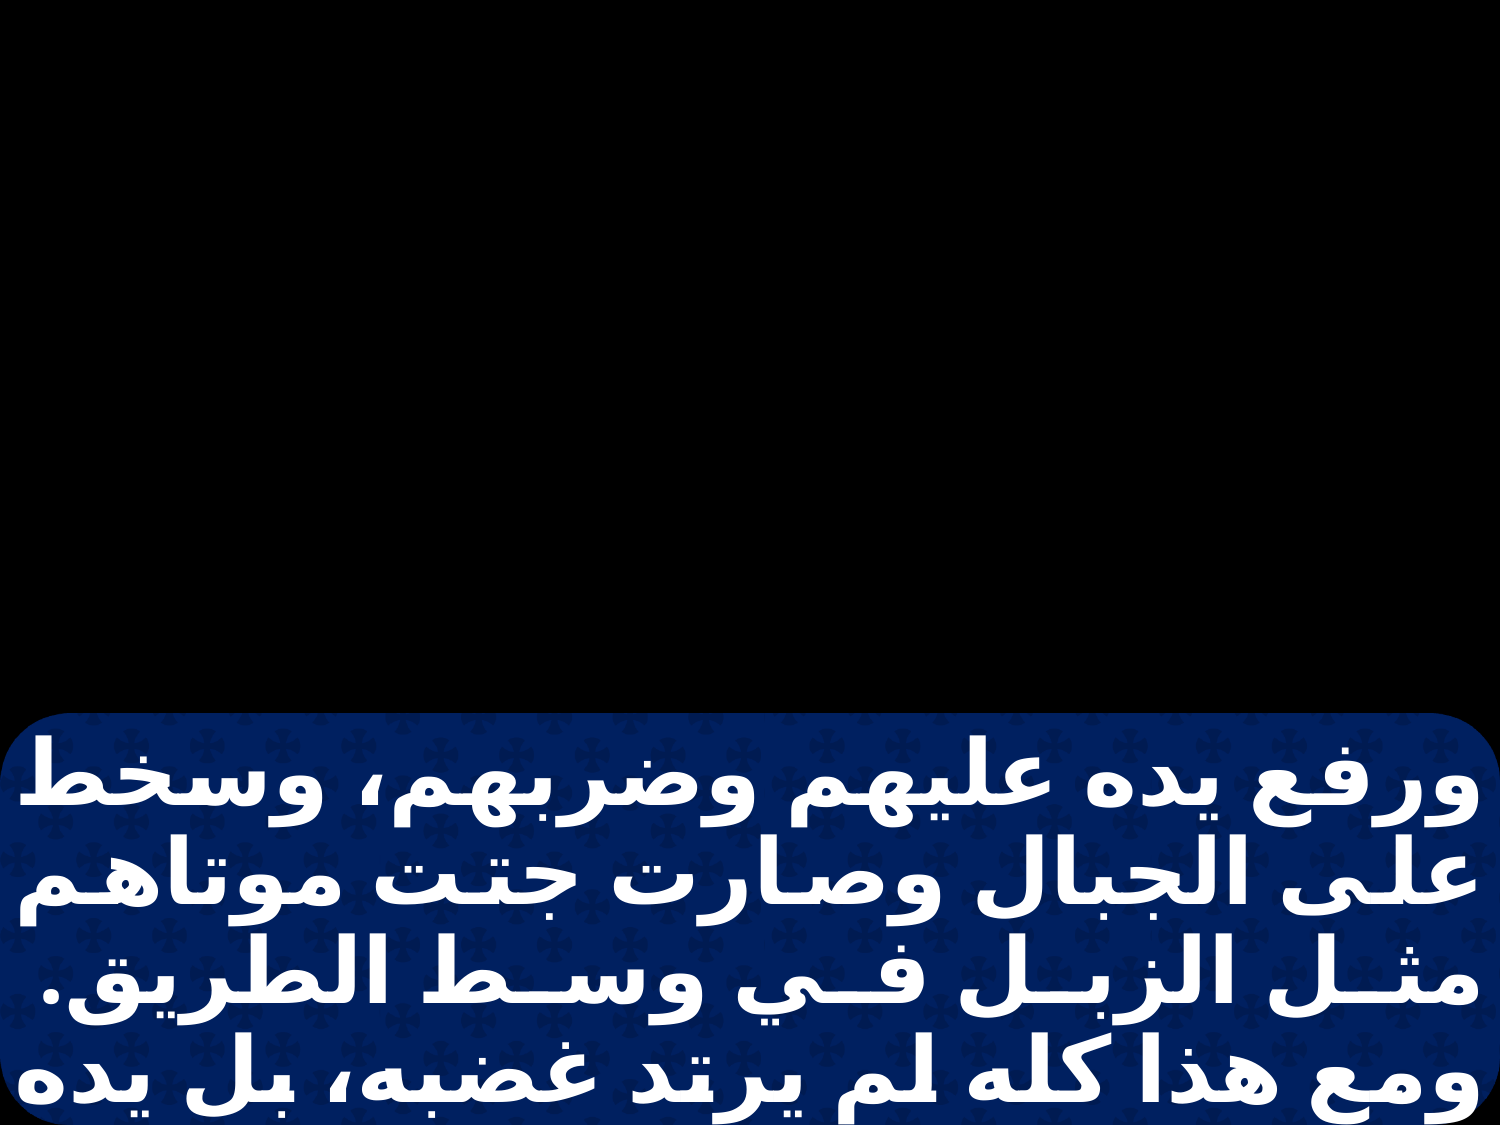

ورفع يده عليهم وضربهم، وسخط على الجبال وصارت جتت موتاهم مثل الزبل في وسط الطريق.  ومع هذا كله لم يرتد غضبه، بل يده لم تزل عالية ممدودة .